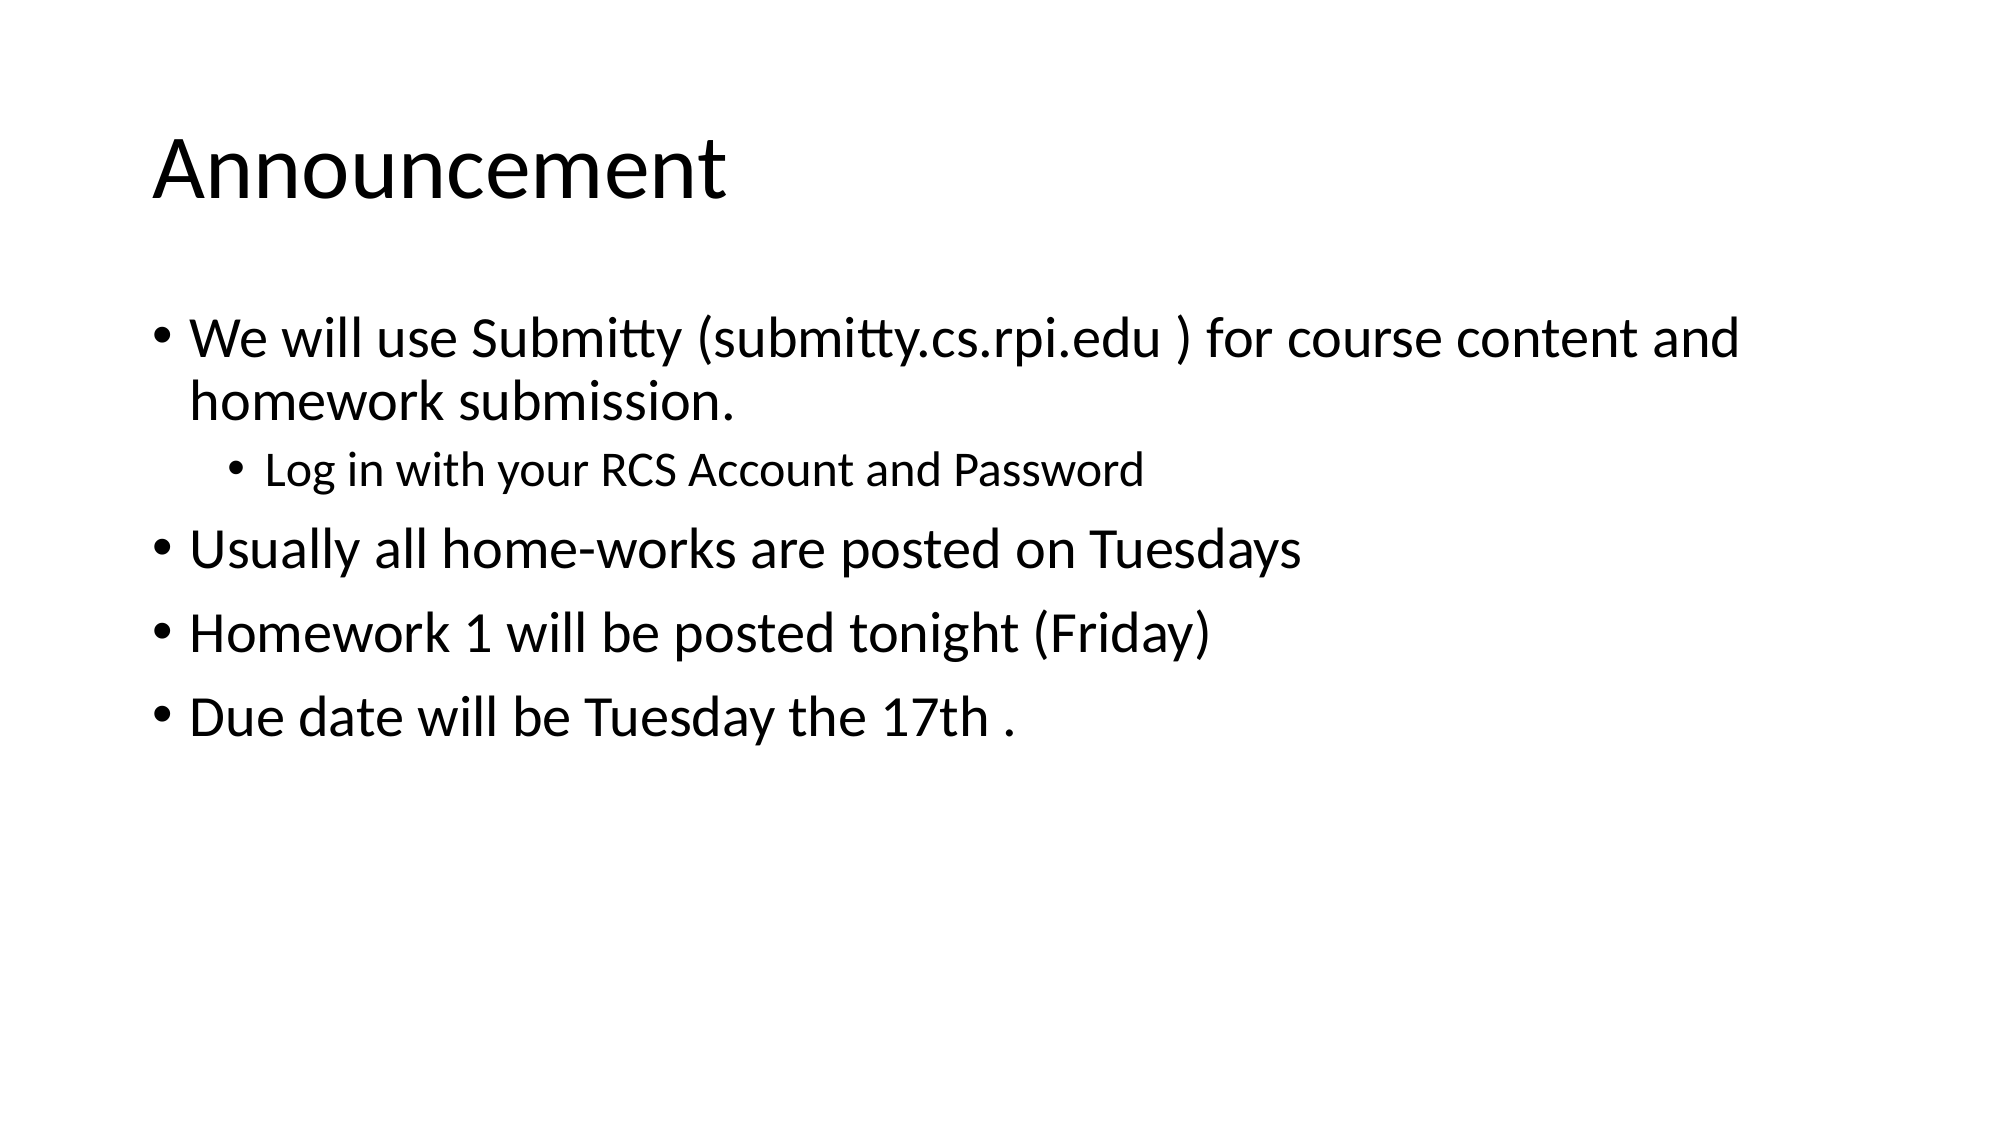

# Announcement
We will use Submitty (submitty.cs.rpi.edu ) for course content and homework submission.
Log in with your RCS Account and Password
Usually all home-works are posted on Tuesdays
Homework 1 will be posted tonight (Friday)
Due date will be Tuesday the 17th .